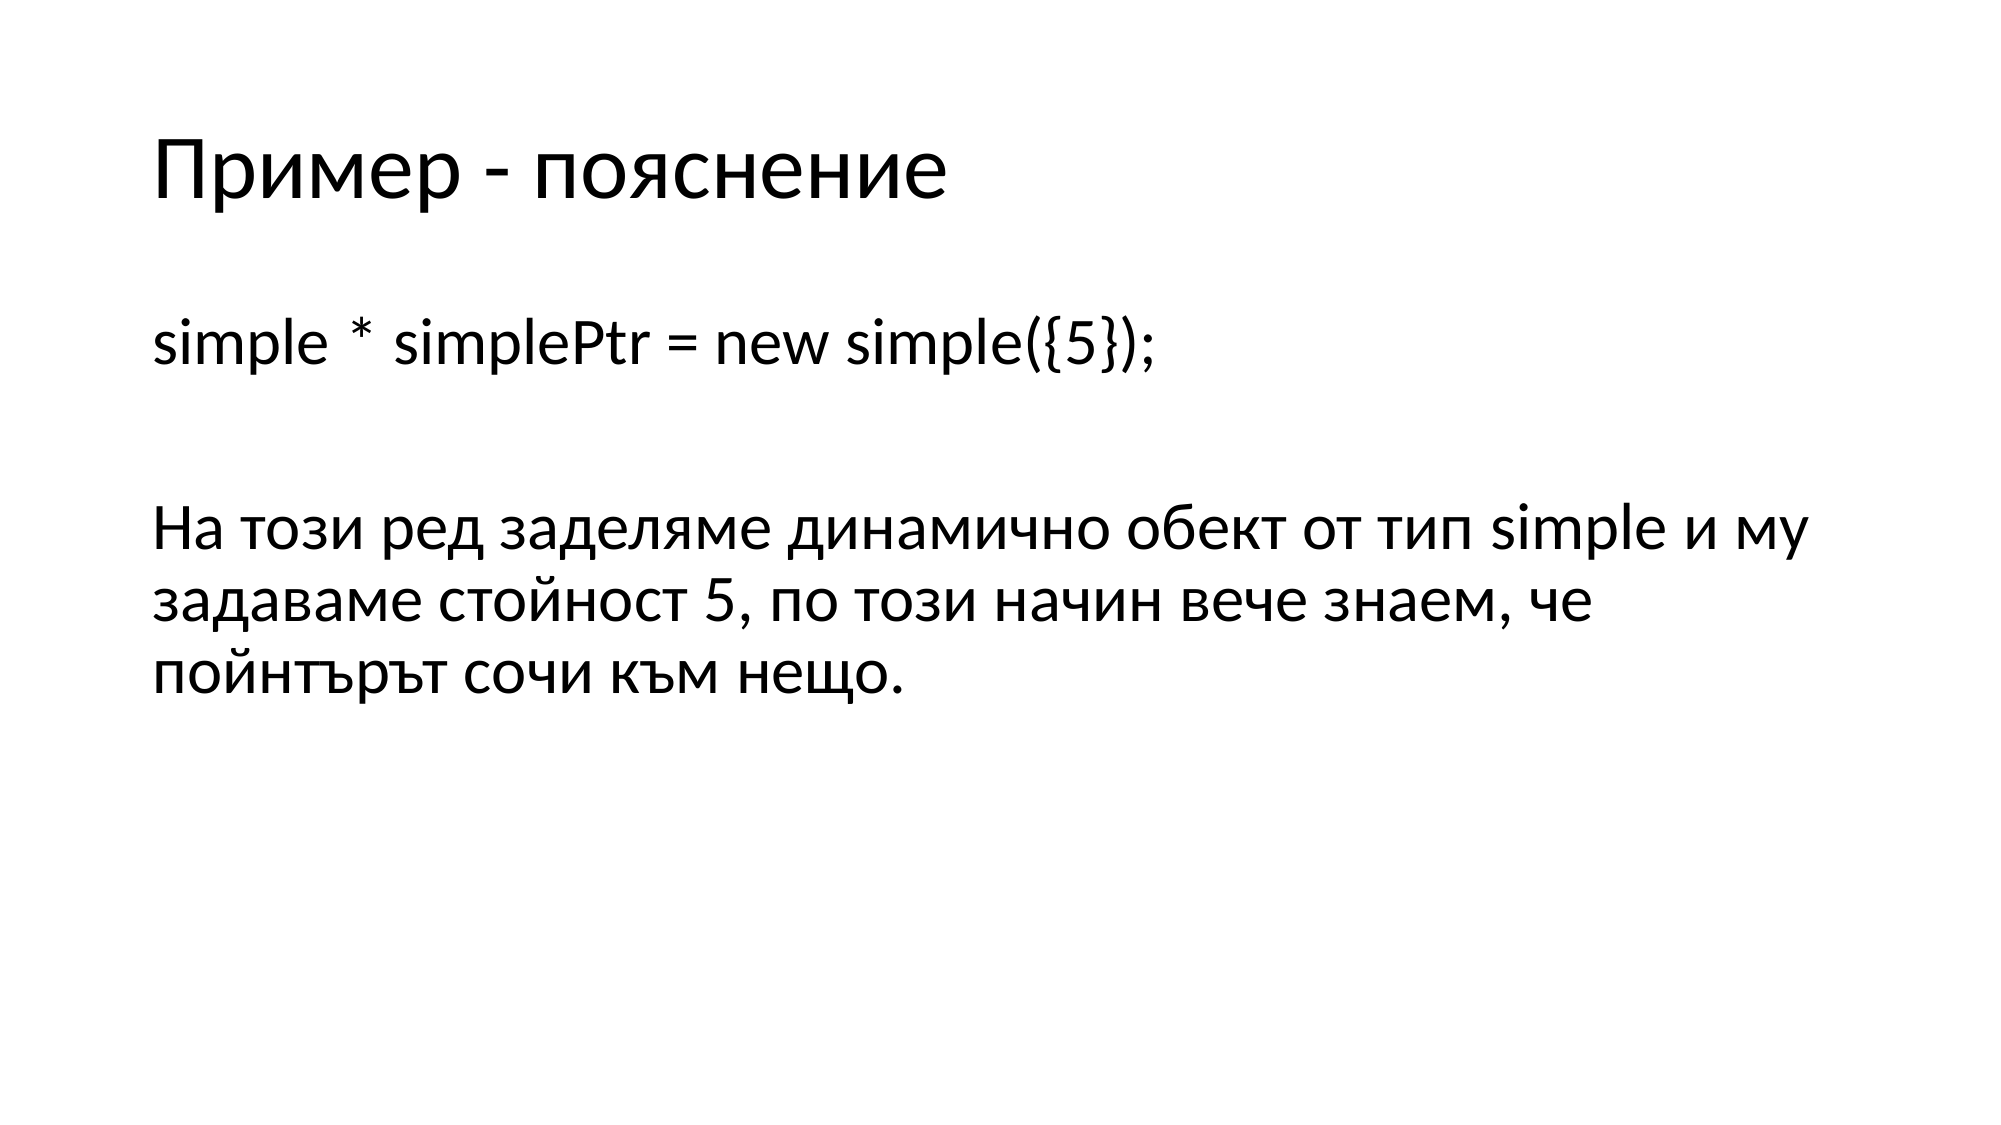

# Пример - пояснение
simple * simplePtr = new simple({5});

На този ред заделяме динамично обект от тип simple и му задаваме стойност 5, по този начин вече знаем, че пойнтърът сочи към нещо.